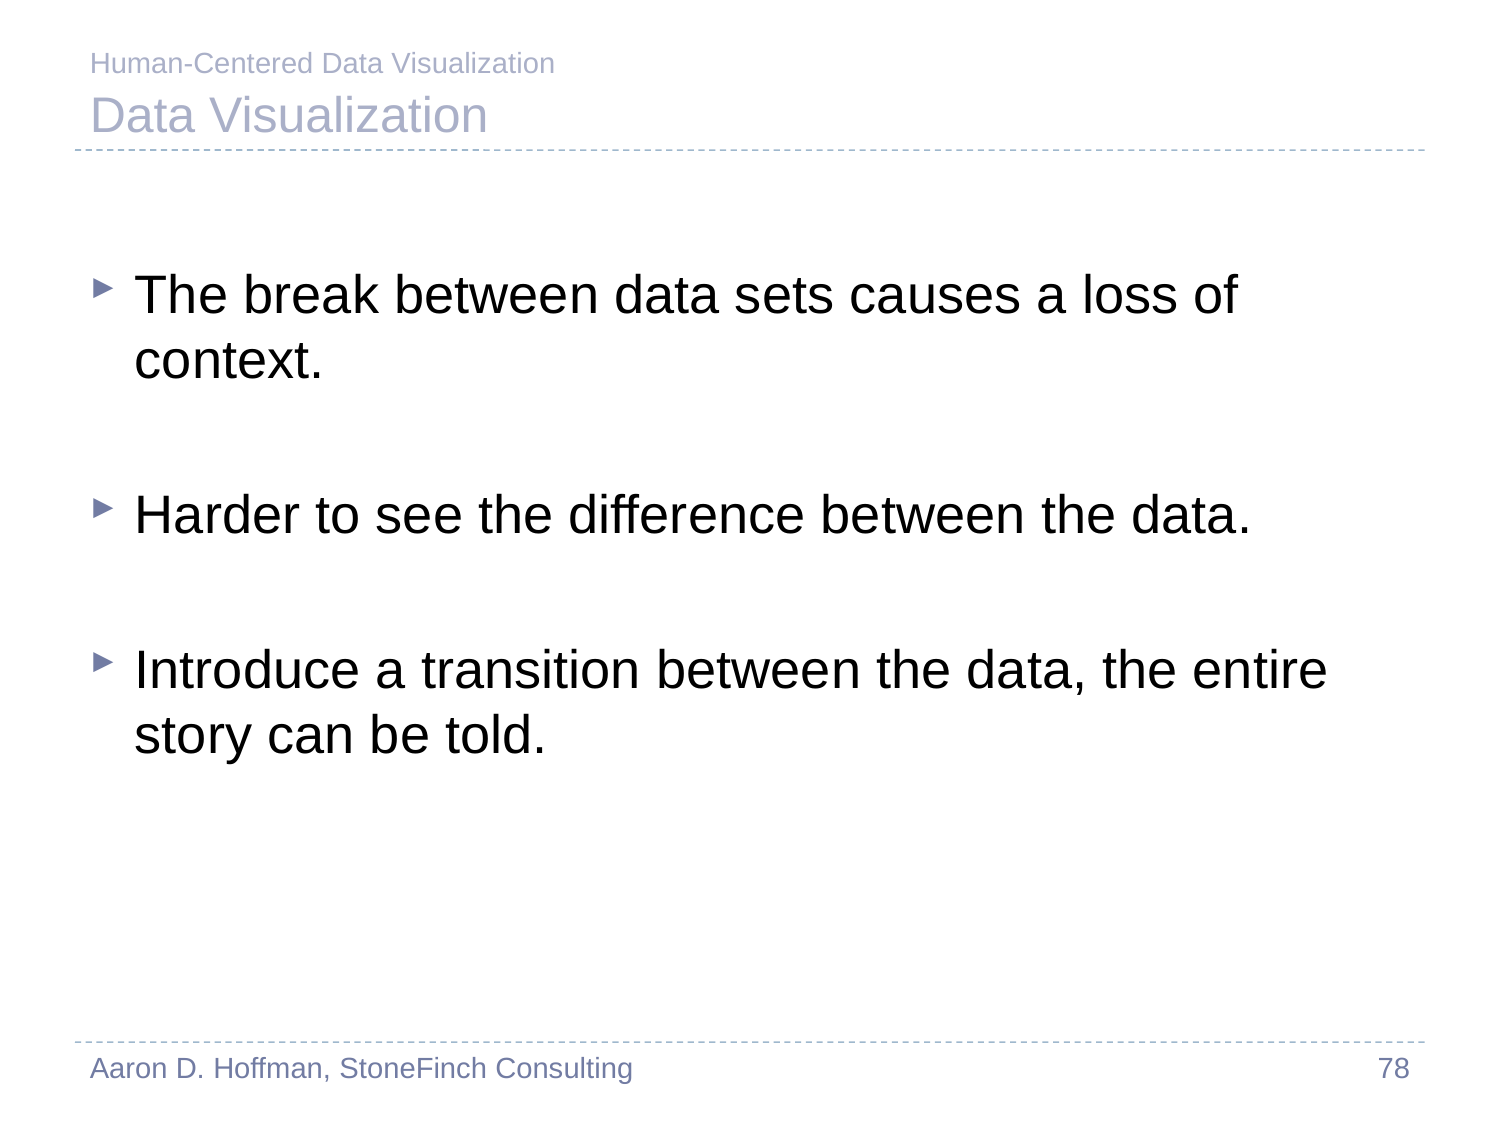

Human-Centered Data Visualization
# Data Visualization

The break between data sets causes a loss of context.

Harder to see the difference between the data.

Introduce a transition between the data, the entire story can be told.
Aaron D. Hoffman, StoneFinch Consulting
78